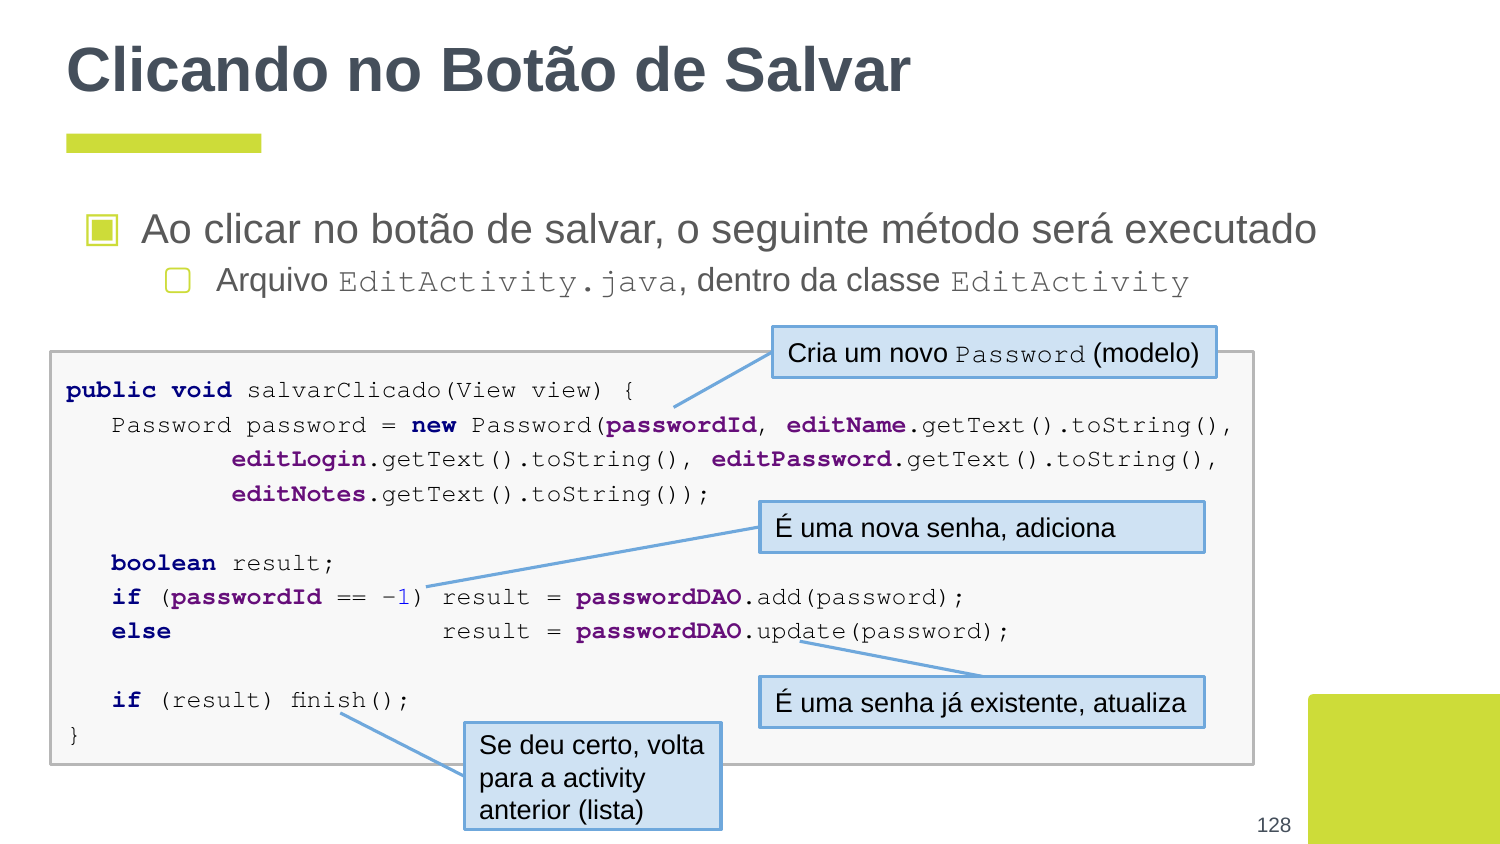

# Clicando no Botão de Salvar
Ao clicar no botão de salvar, o seguinte método será executado
Arquivo EditActivity.java, dentro da classe EditActivity
Cria um novo Password (modelo)
public void salvarClicado(View view) {
   Password password = new Password(passwordId, editName.getText().toString(),
           editLogin.getText().toString(), editPassword.getText().toString(),
           editNotes.getText().toString());

   boolean result;
   if (passwordId == -1) result = passwordDAO.add(password);
   else                  result = passwordDAO.update(password);

   if (result) finish();
}
É uma nova senha, adiciona
É uma senha já existente, atualiza
Se deu certo, volta para a activity anterior (lista)
128